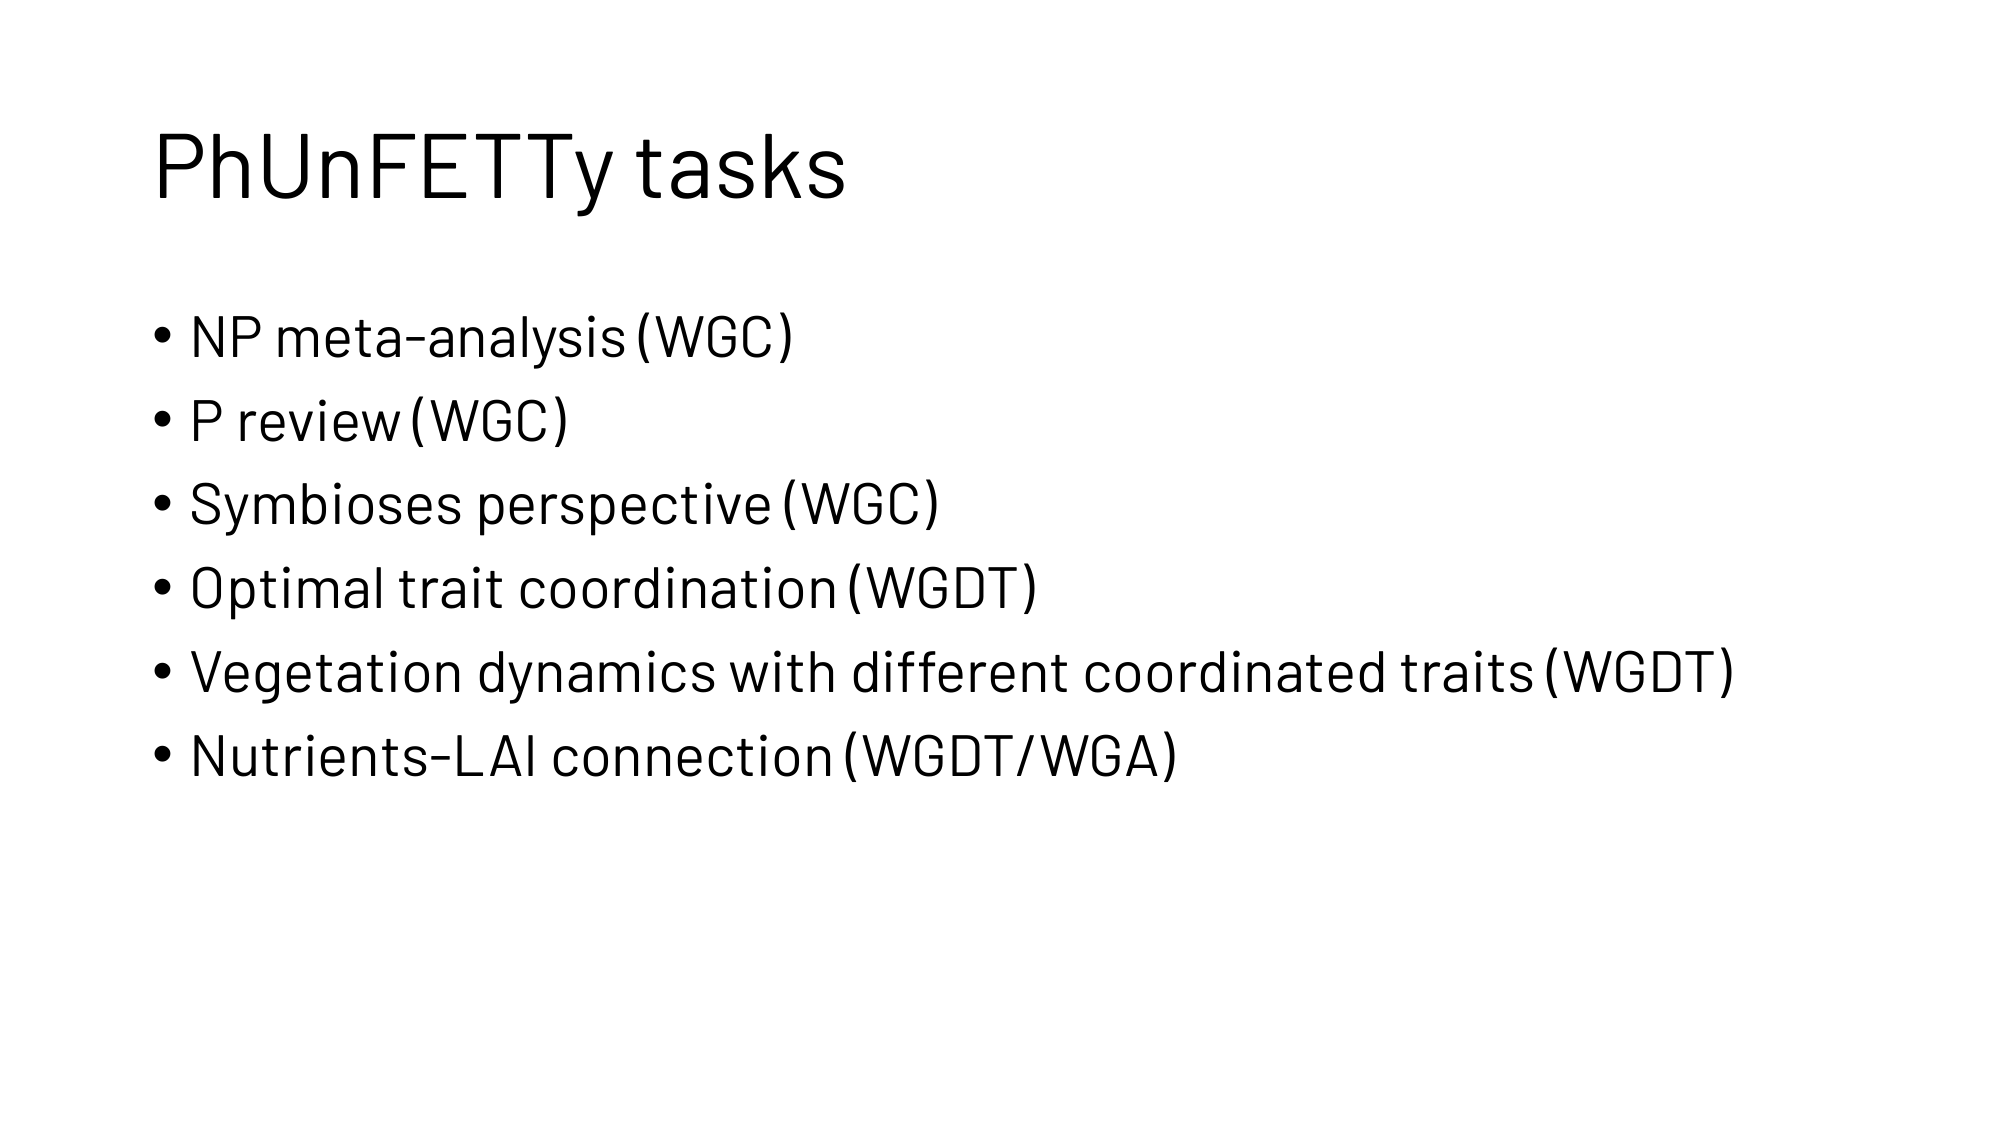

# PhUnFETTy tasks
NP meta-analysis (WGC)
P review (WGC)
Symbioses perspective (WGC)
Optimal trait coordination (WGDT)
Vegetation dynamics with different coordinated traits (WGDT)
Nutrients-LAI connection (WGDT/WGA)